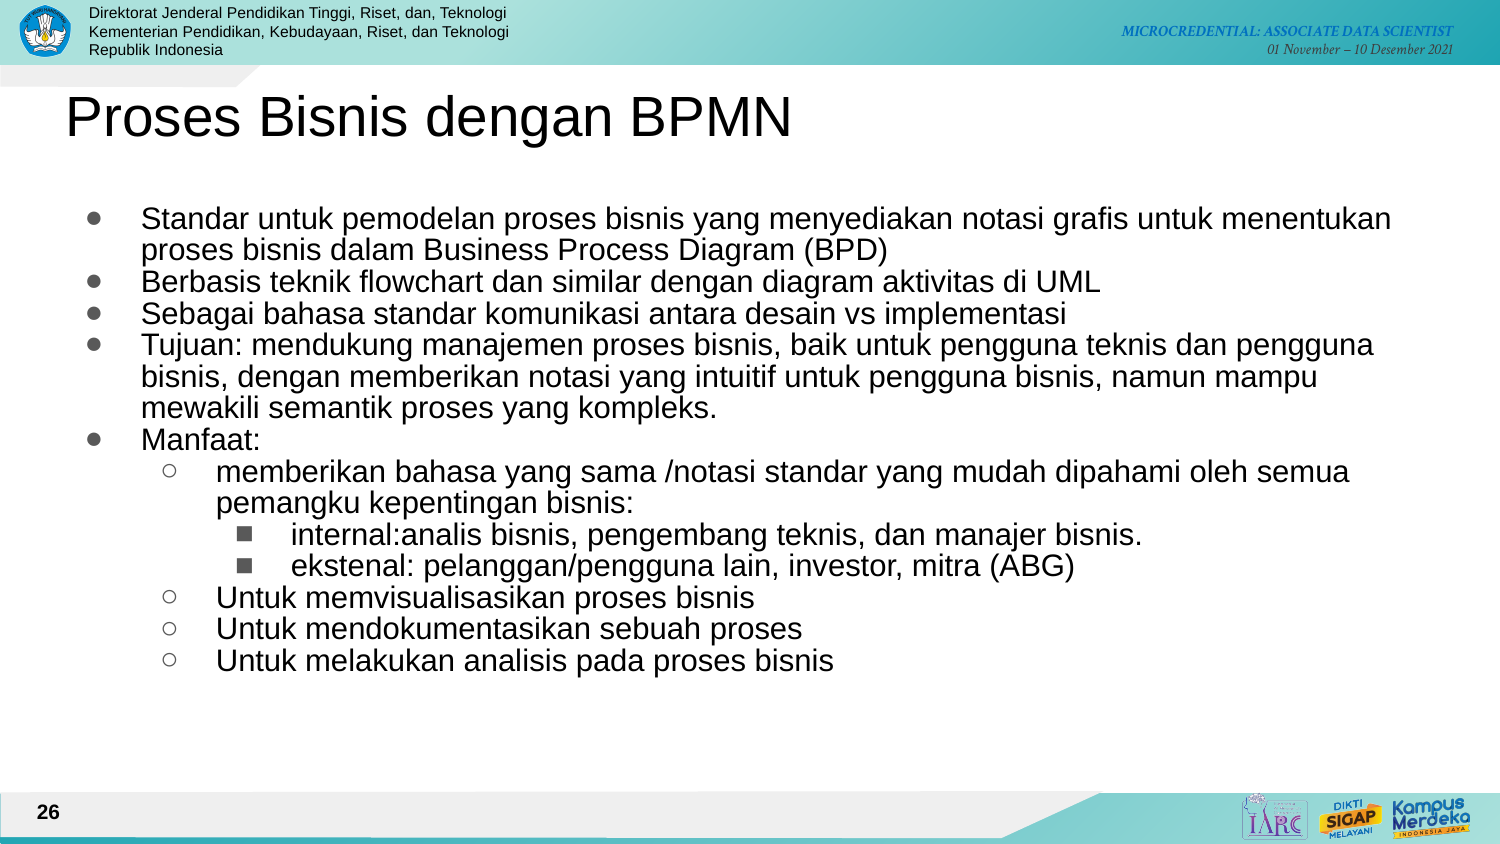

Proses Bisnis dengan BPMN
Standar untuk pemodelan proses bisnis yang menyediakan notasi grafis untuk menentukan proses bisnis dalam Business Process Diagram (BPD)
Berbasis teknik flowchart dan similar dengan diagram aktivitas di UML
Sebagai bahasa standar komunikasi antara desain vs implementasi
Tujuan: mendukung manajemen proses bisnis, baik untuk pengguna teknis dan pengguna bisnis, dengan memberikan notasi yang intuitif untuk pengguna bisnis, namun mampu mewakili semantik proses yang kompleks.
Manfaat:
memberikan bahasa yang sama /notasi standar yang mudah dipahami oleh semua pemangku kepentingan bisnis:
internal:analis bisnis, pengembang teknis, dan manajer bisnis.
ekstenal: pelanggan/pengguna lain, investor, mitra (ABG)
Untuk memvisualisasikan proses bisnis
Untuk mendokumentasikan sebuah proses
Untuk melakukan analisis pada proses bisnis
26